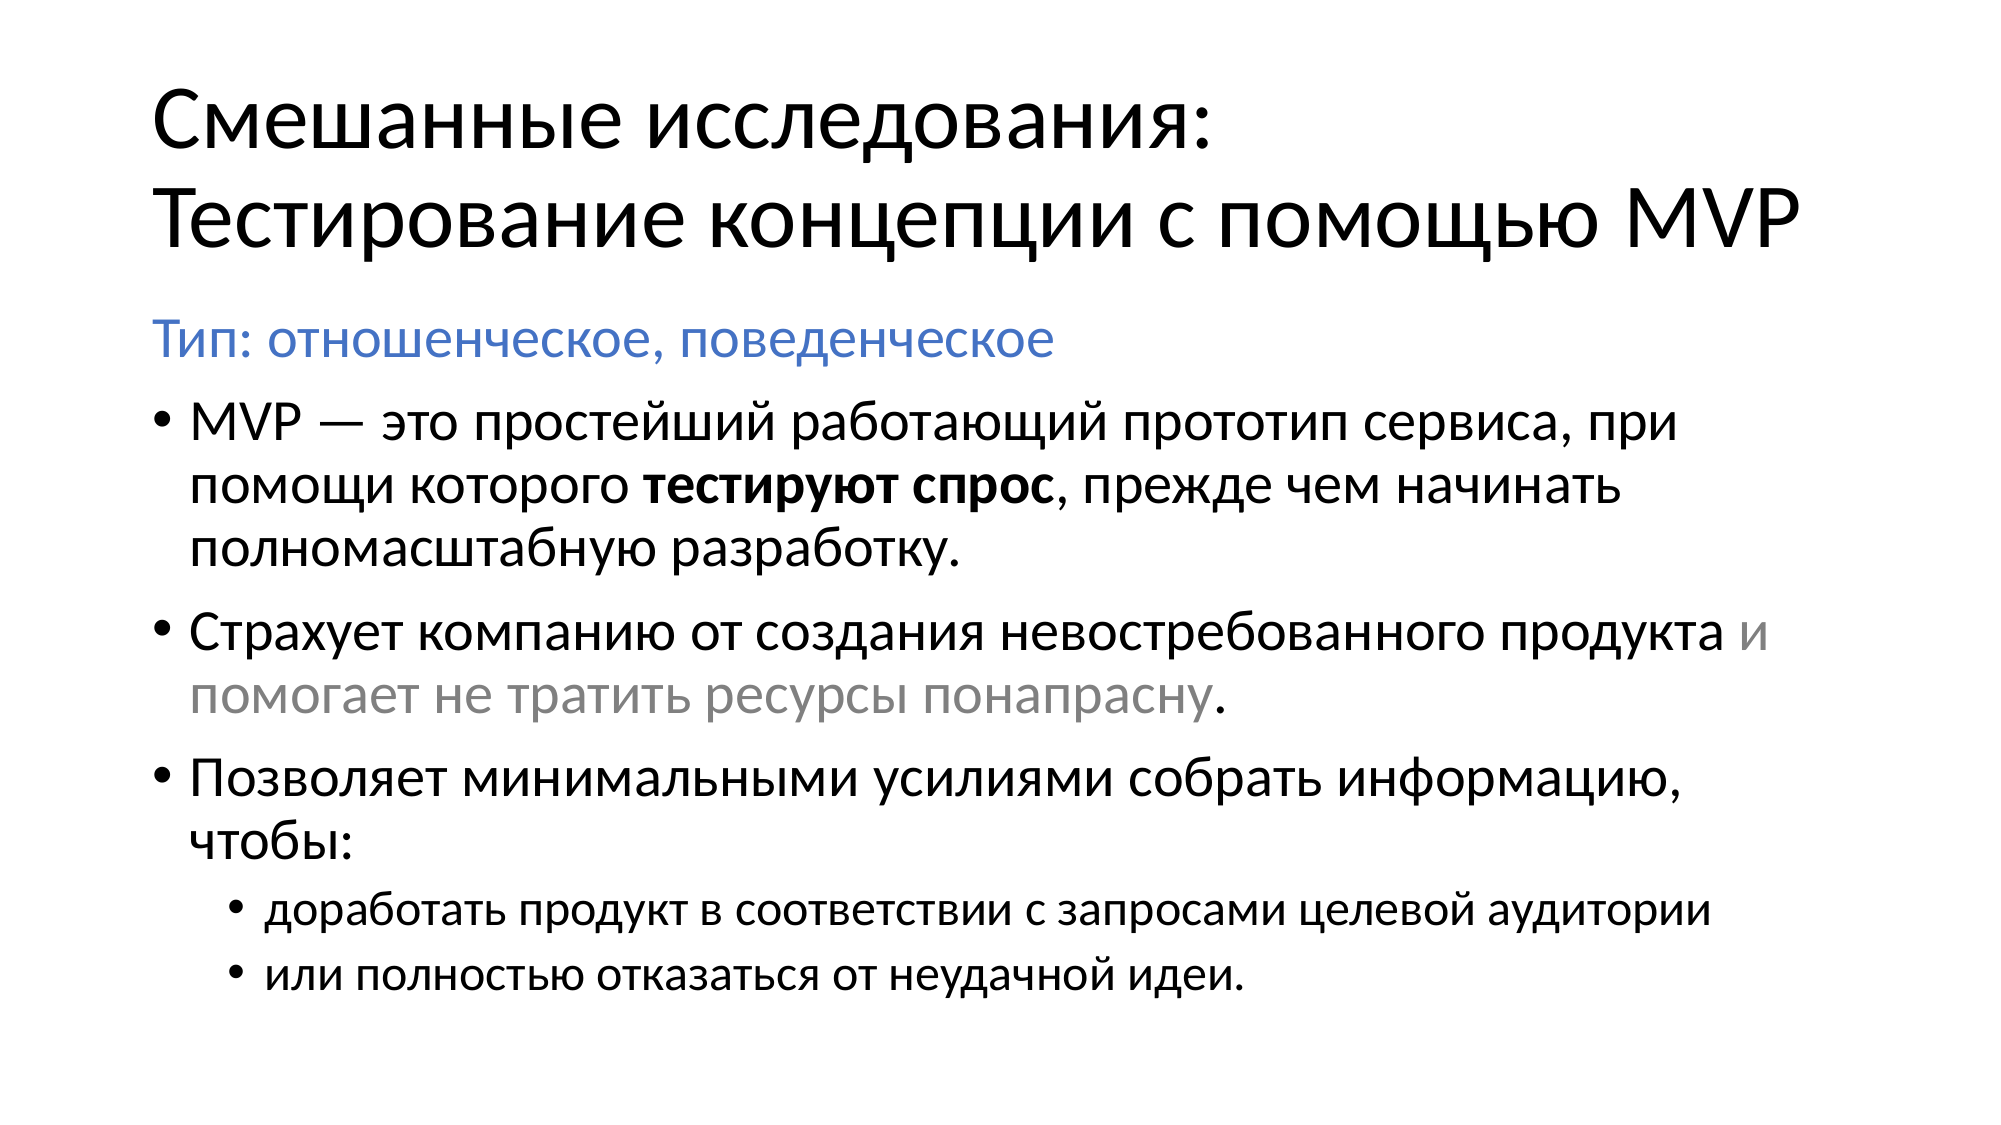

# Смешанные исследования: Тестирование концепции с помощью MVP
Тип: отношенческое, поведенческое
MVP — это простейший работающий прототип сервиса, при помощи которого тестируют спрос, прежде чем начинать полномасштабную разработку.
Страхует компанию от создания невостребованного продукта и помогает не тратить ресурсы понапрасну.
Позволяет минимальными усилиями собрать информацию, чтобы:
доработать продукт в соответствии с запросами целевой аудитории
или полностью отказаться от неудачной идеи.